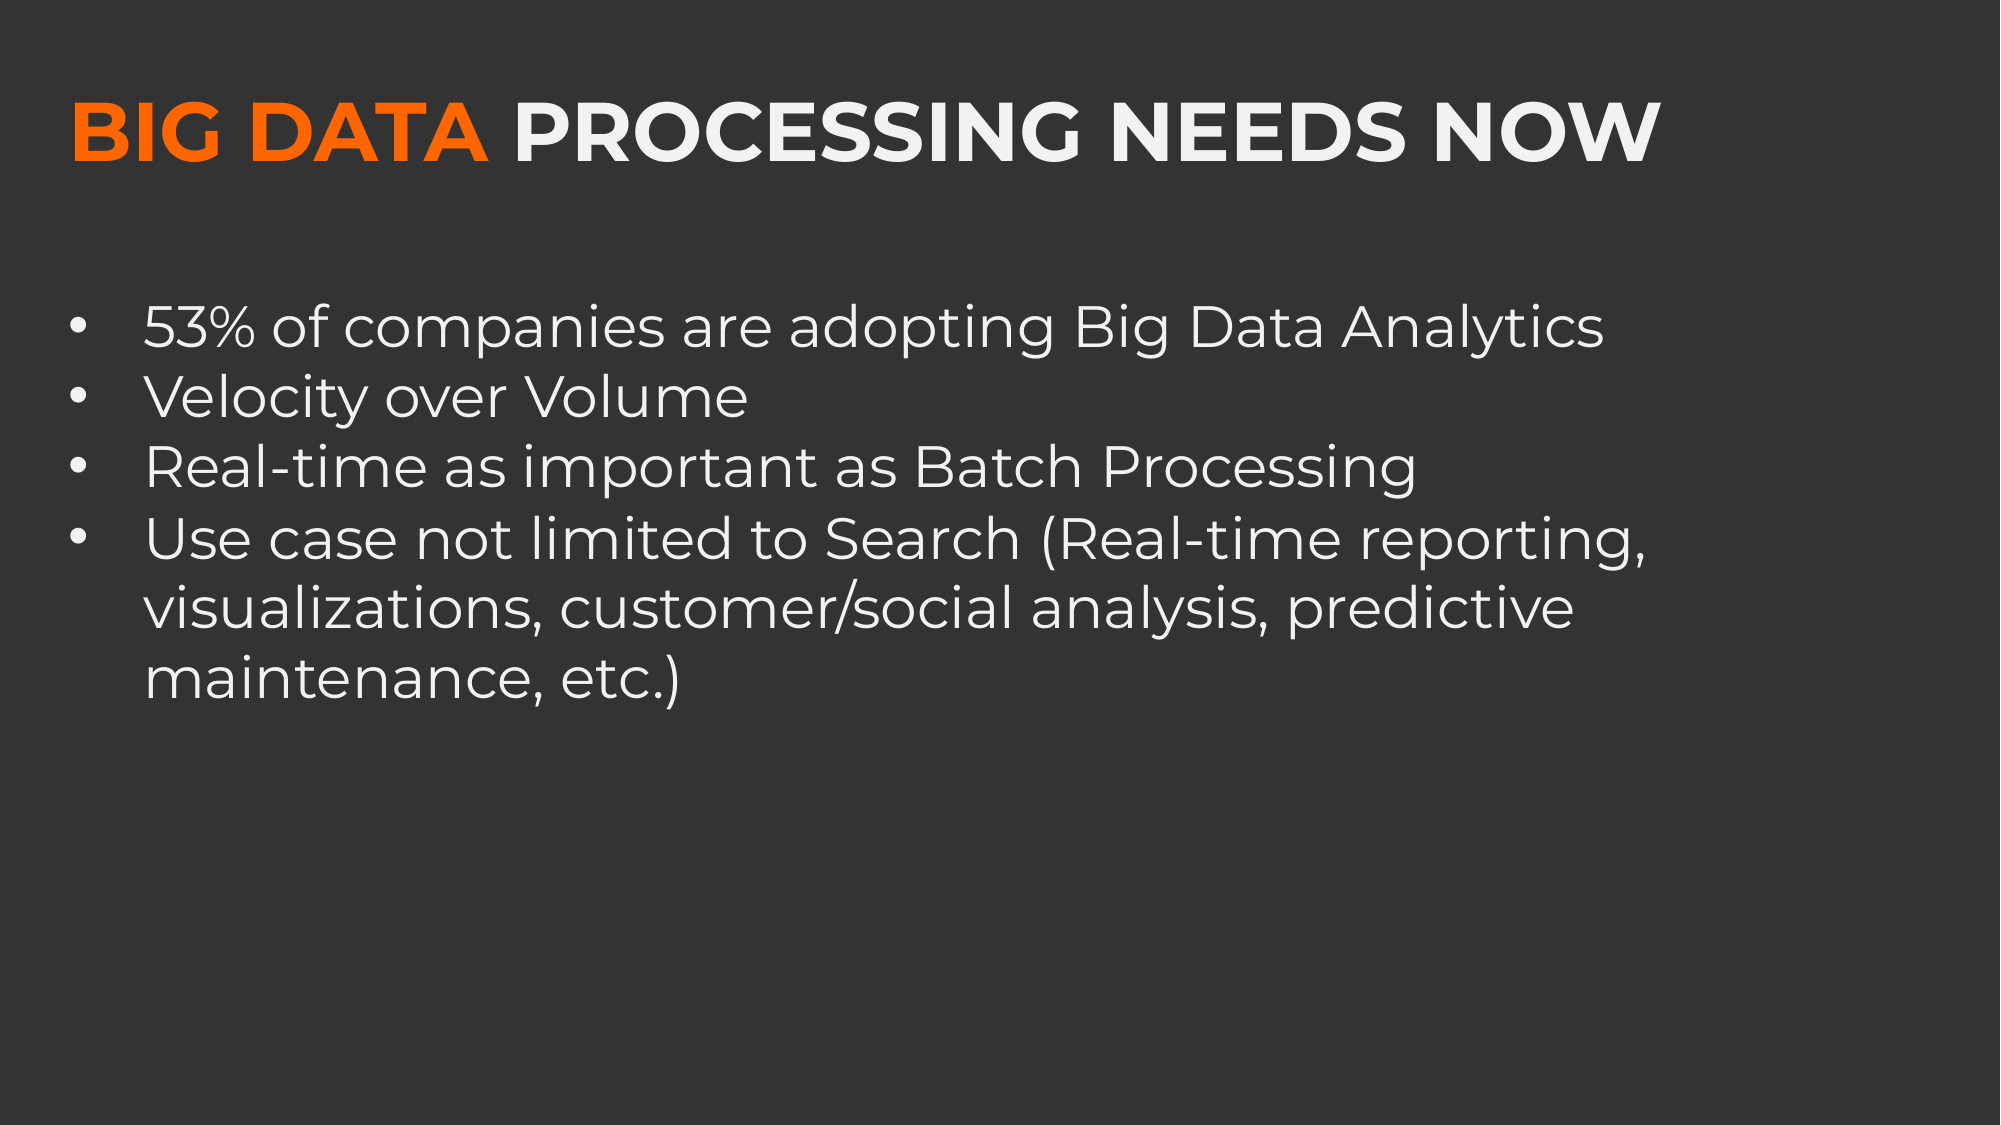

BIG DATA PROCESSING NEEDS NOW
53% of companies are adopting Big Data Analytics
Velocity over Volume
Real-time as important as Batch Processing
Use case not limited to Search (Real-time reporting, visualizations, customer/social analysis, predictive maintenance, etc.)